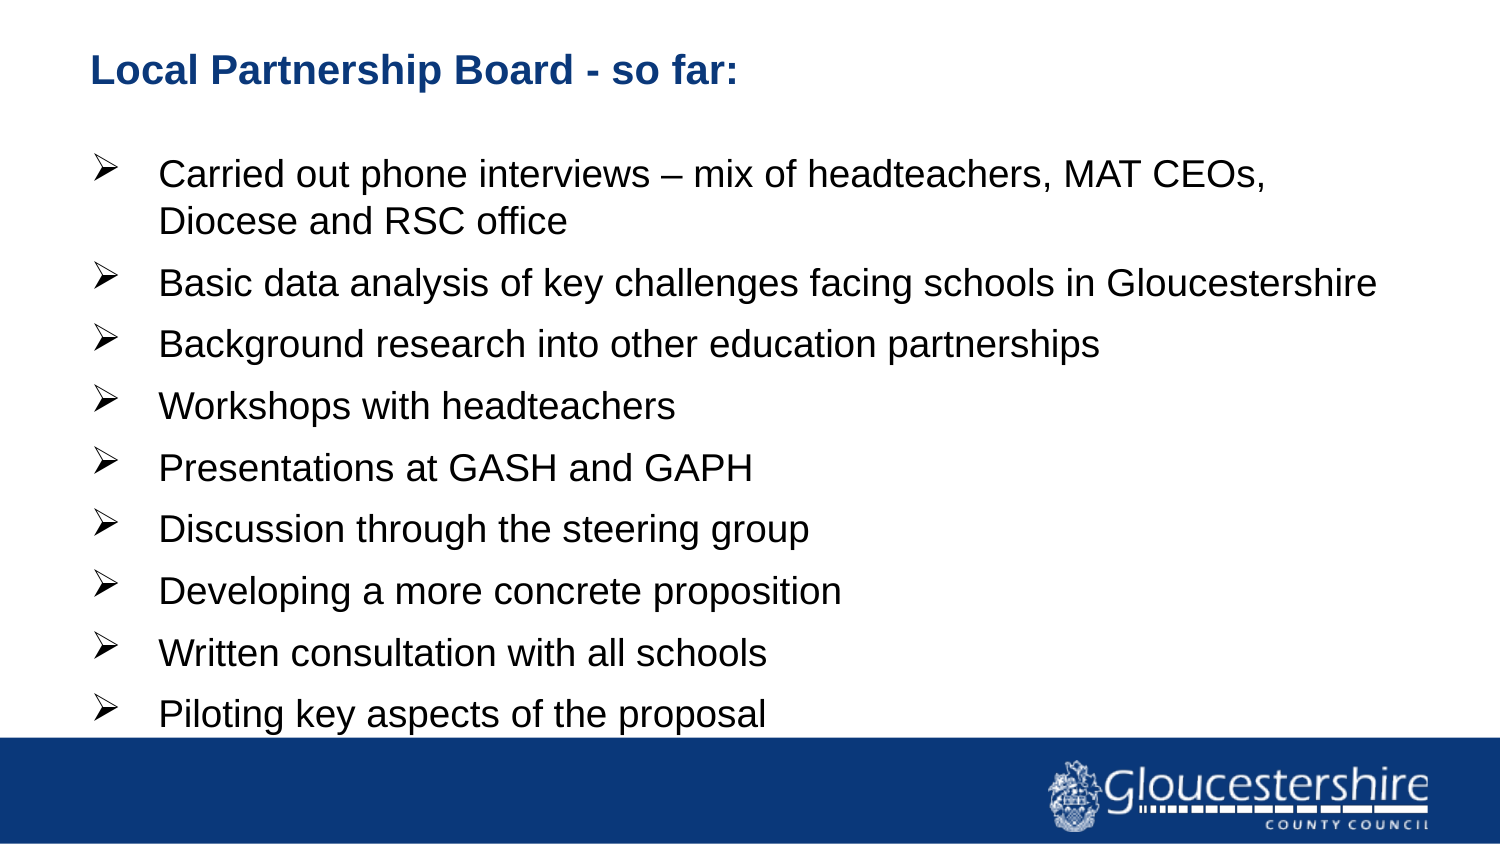

# Local Partnership Board - so far:
Carried out phone interviews – mix of headteachers, MAT CEOs, Diocese and RSC office
Basic data analysis of key challenges facing schools in Gloucestershire
Background research into other education partnerships
Workshops with headteachers
Presentations at GASH and GAPH
Discussion through the steering group
Developing a more concrete proposition
Written consultation with all schools
Piloting key aspects of the proposal